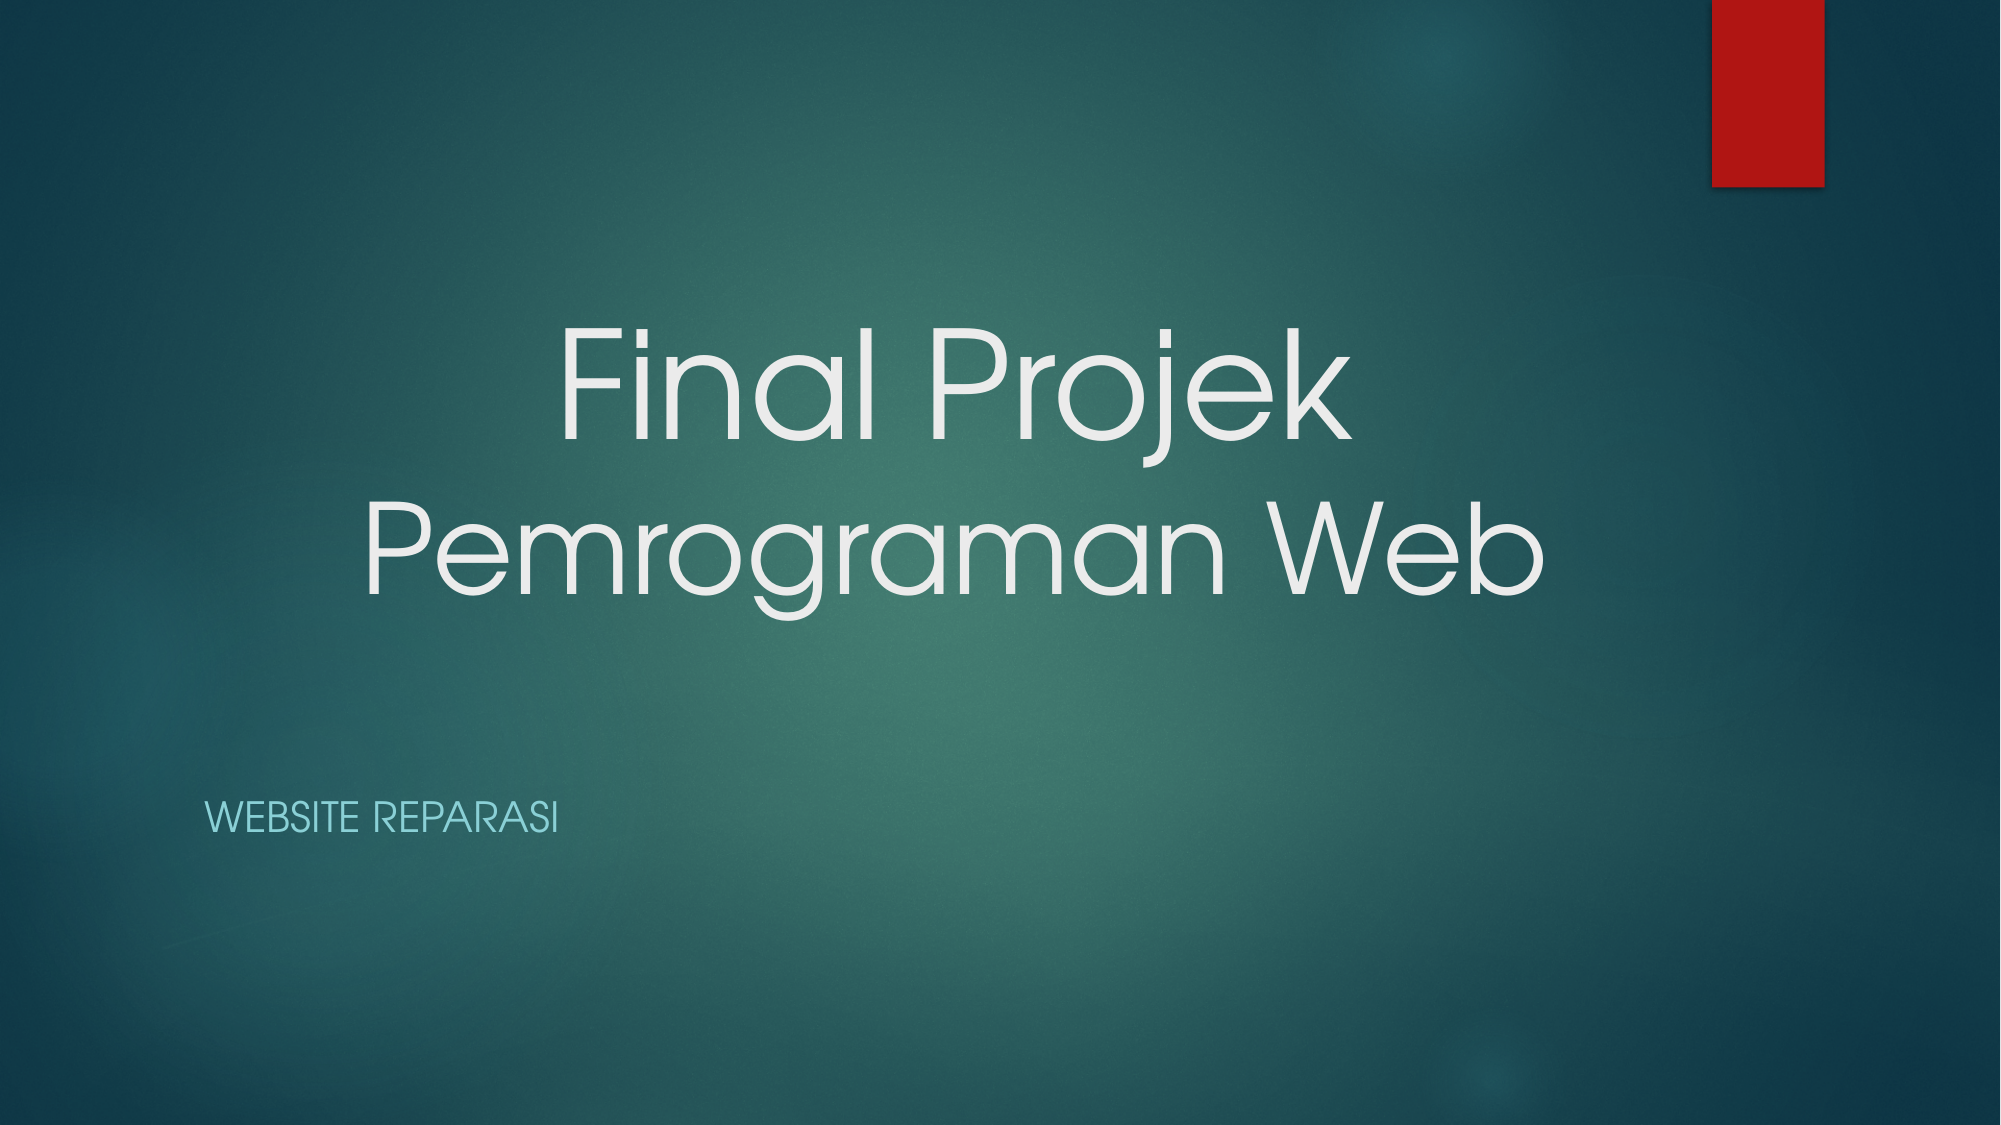

# Final Projek Pemrograman Web
Website Reparasi